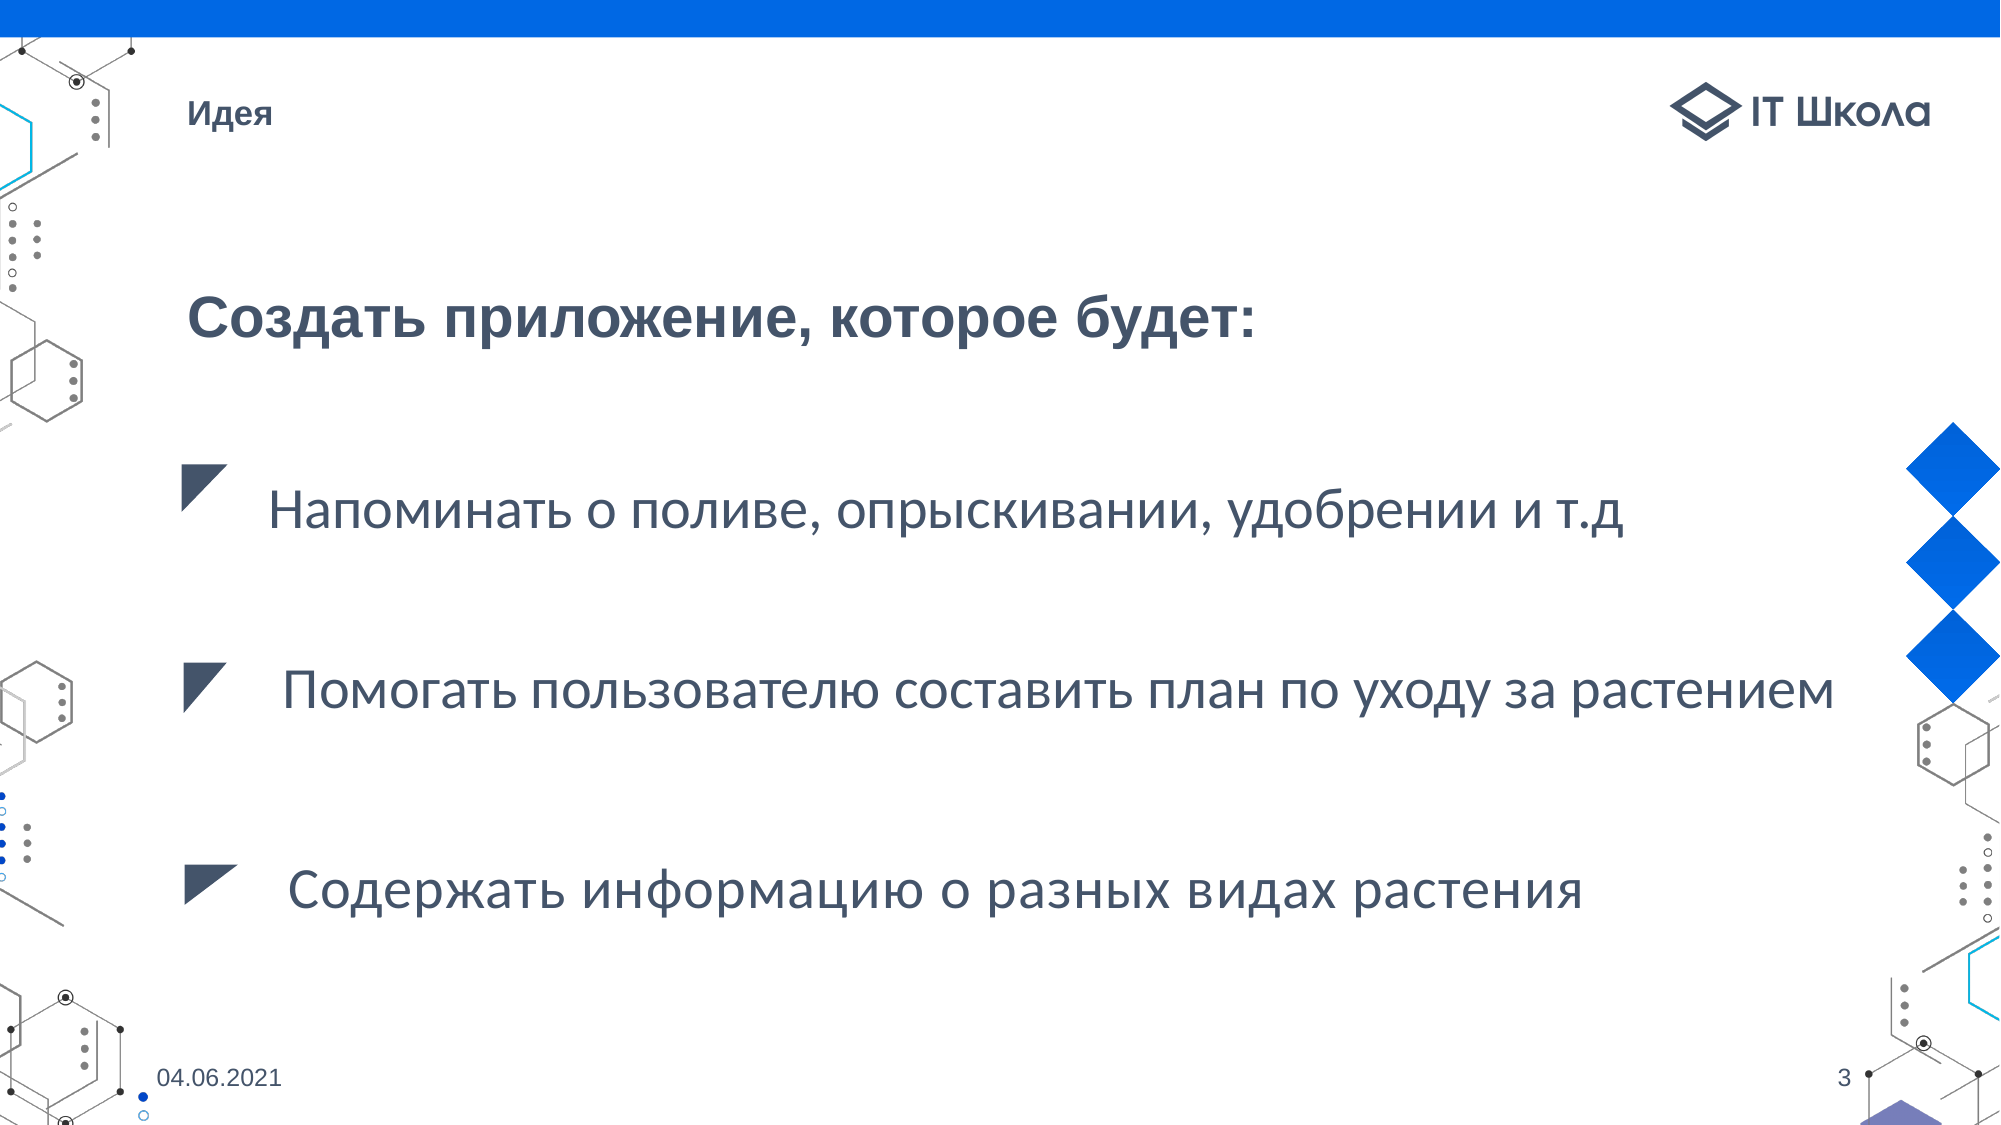

# Идея
Создать приложение, которое будет:
Напоминать о поливе, опрыскивании, удобрении и т.д​

Помогать пользователю составить план по уходу за растением

Содержать информацию о разных видах растения

04.06.2021
3